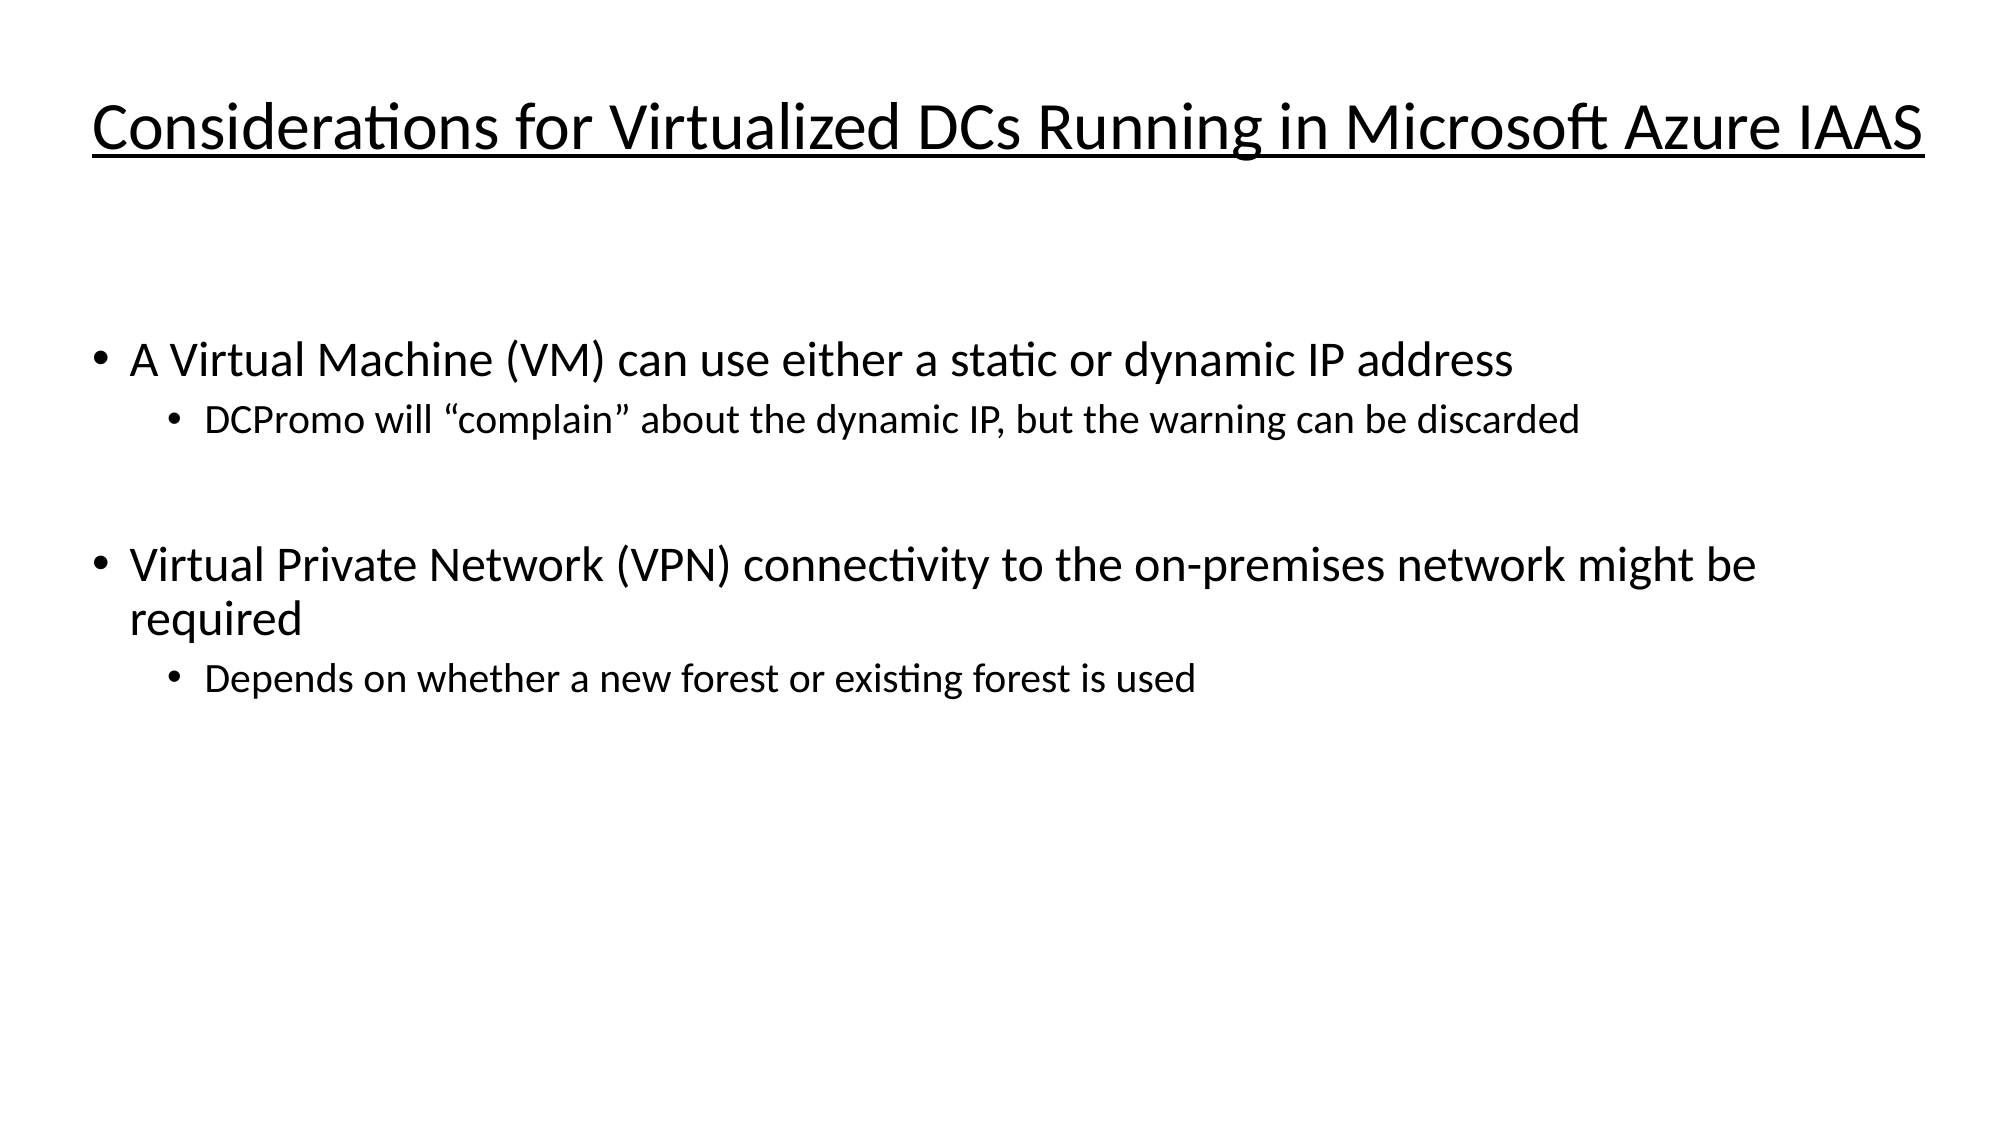

# Considerations for Virtualized DCs Running in Microsoft Azure IAAS
A Virtual Machine (VM) can use either a static or dynamic IP address
DCPromo will “complain” about the dynamic IP, but the warning can be discarded

Virtual Private Network (VPN) connectivity to the on-premises network might be required
Depends on whether a new forest or existing forest is used